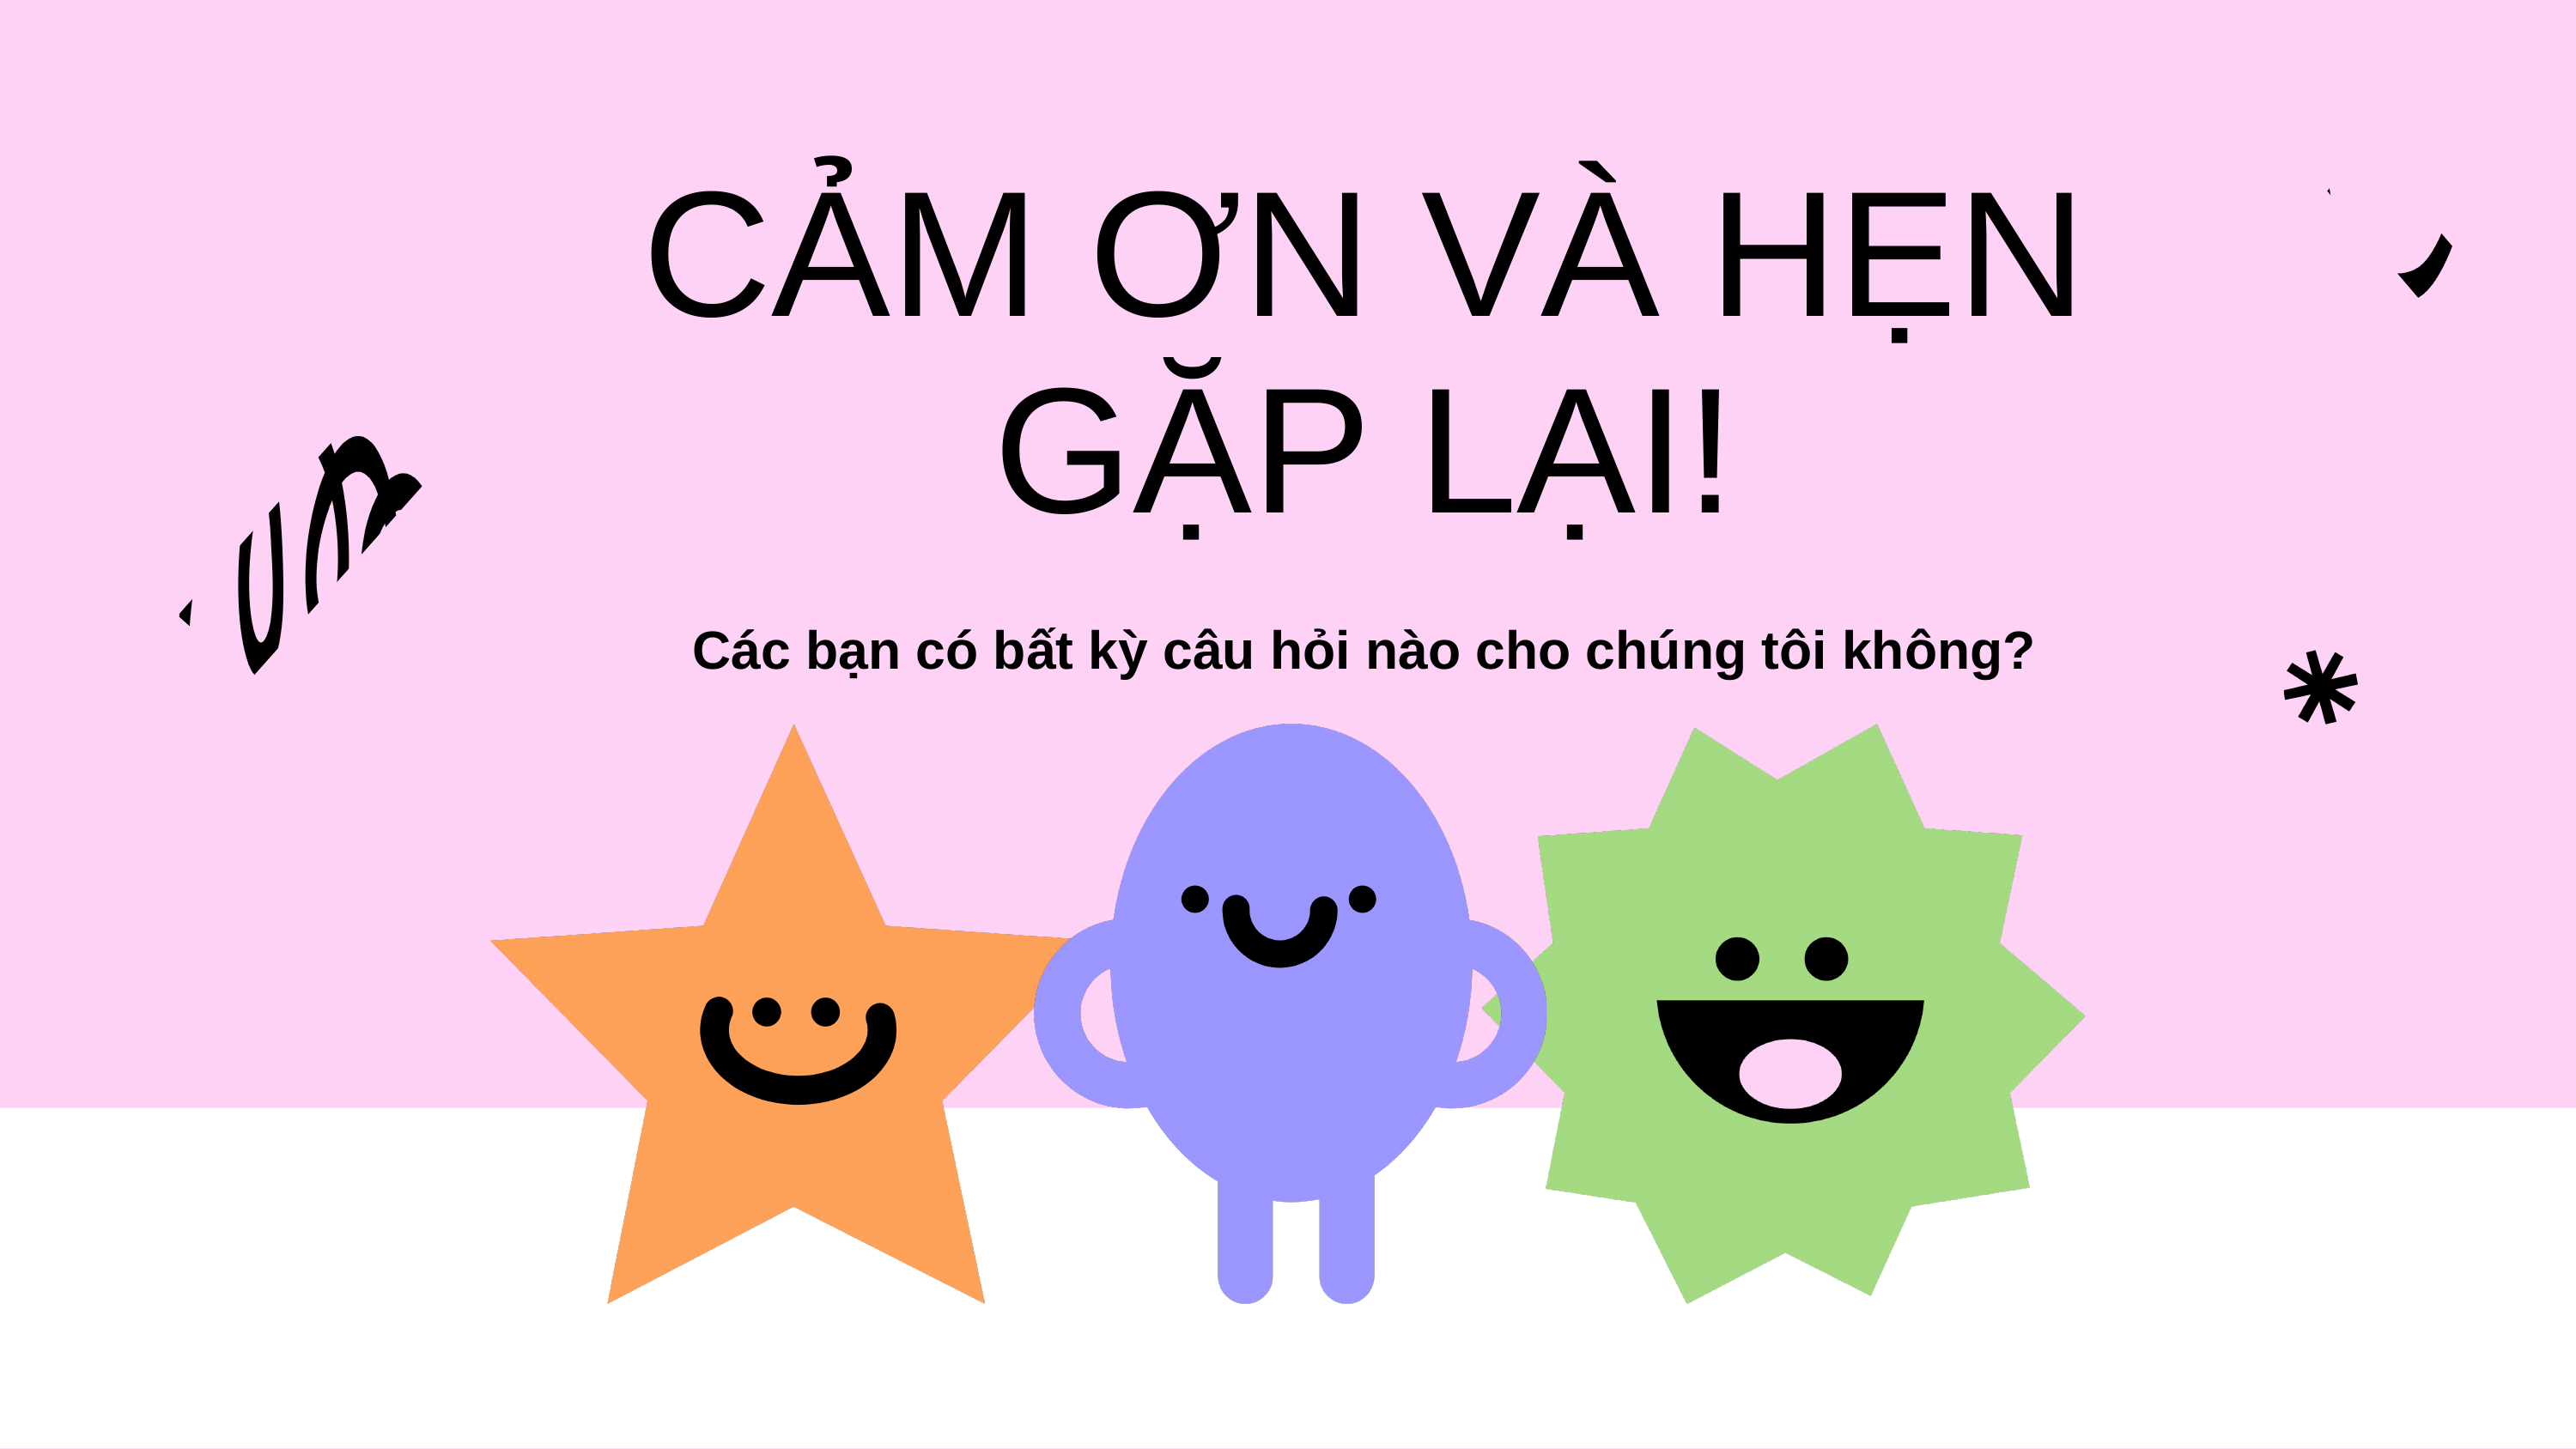

CẢM ƠN VÀ HẸN GẶP LẠI!
Các bạn có bất kỳ câu hỏi nào cho chúng tôi không?